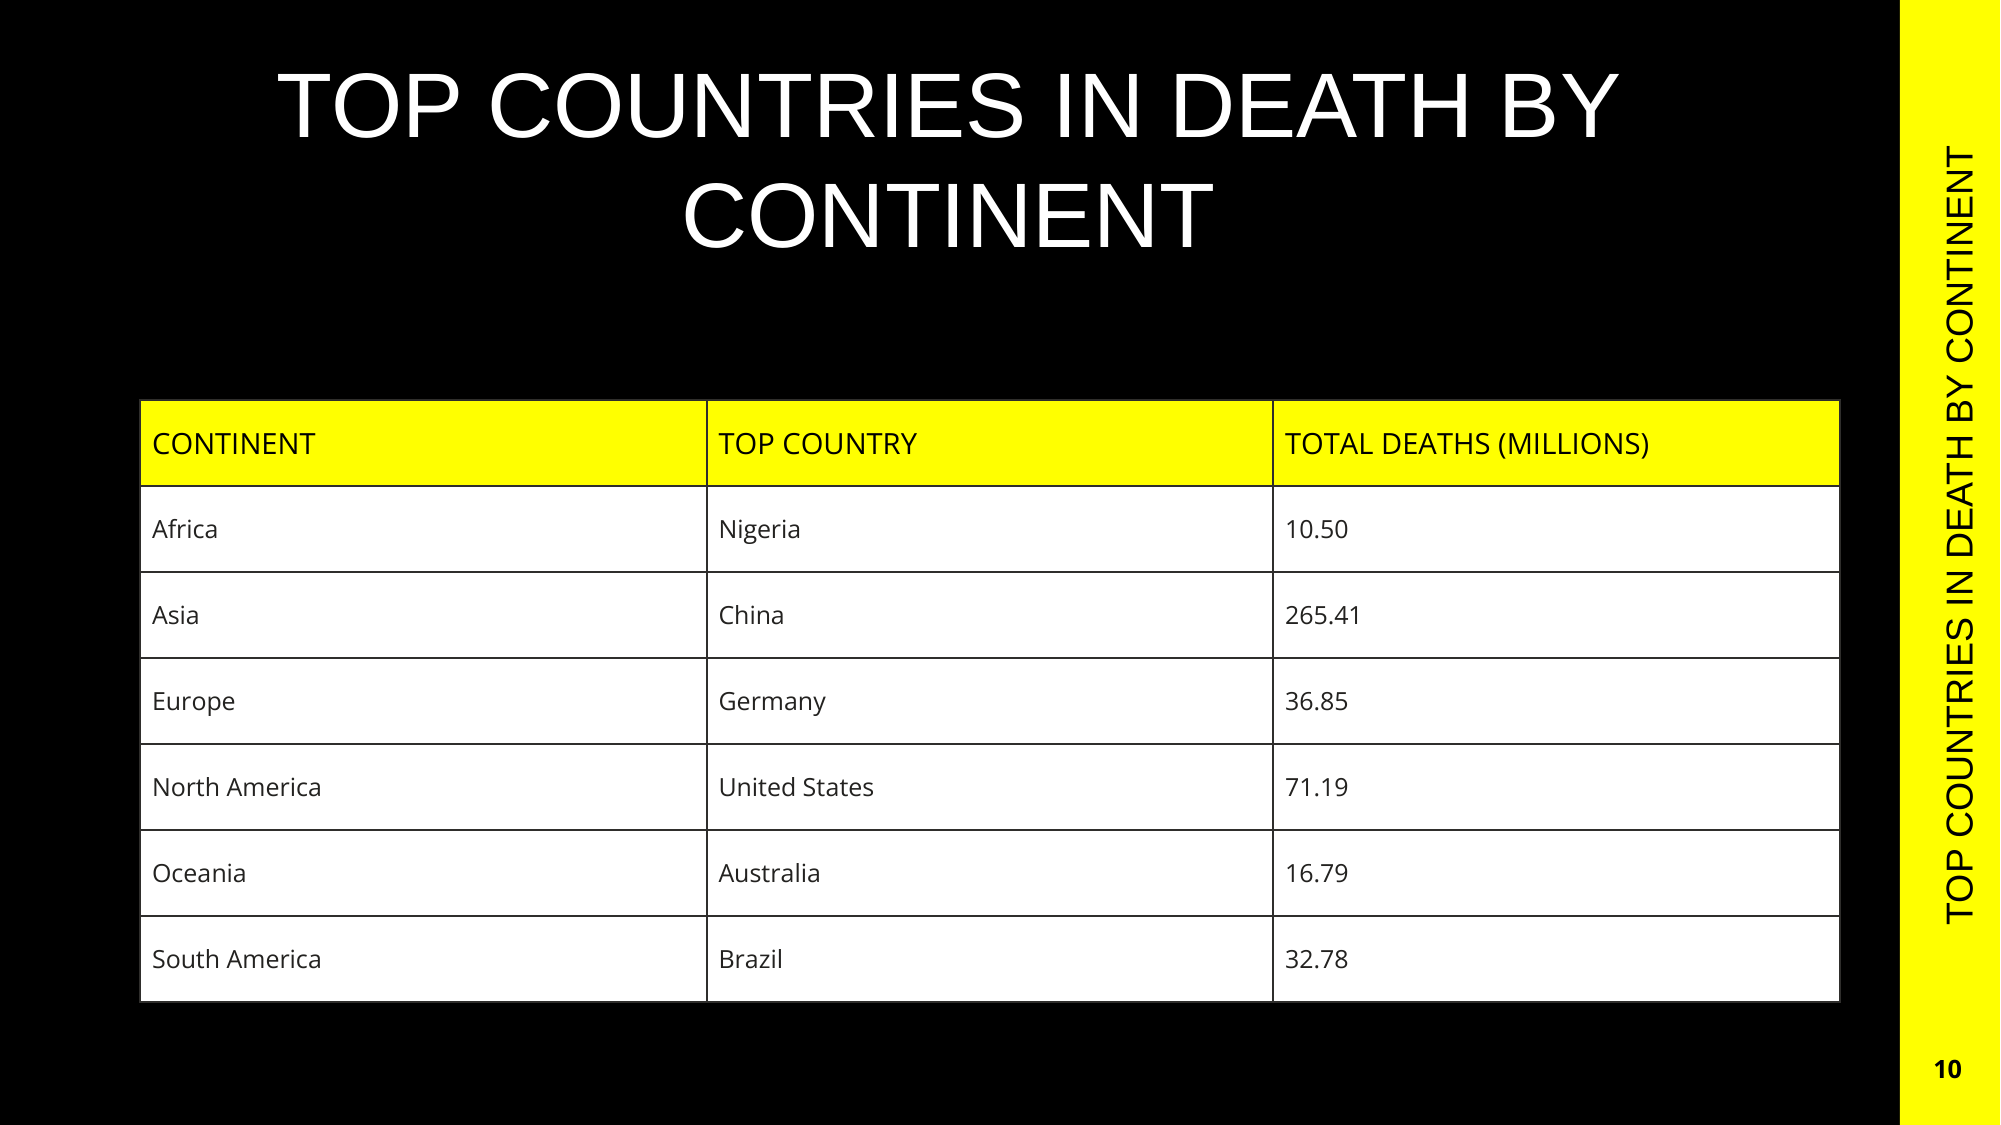

TOP COUNTRIES IN DEATH BY CONTINENT

| CONTINENT | TOP COUNTRY | TOTAL DEATHS (MILLIONS) |
| --- | --- | --- |
| Africa | Nigeria | 10.50 |
| Asia | China | 265.41 |
| Europe | Germany | 36.85 |
| North America | United States | 71.19 |
| Oceania | Australia | 16.79 |
| South America | Brazil | 32.78 |
TOP COUNTRIES IN DEATH BY CONTINENT
10